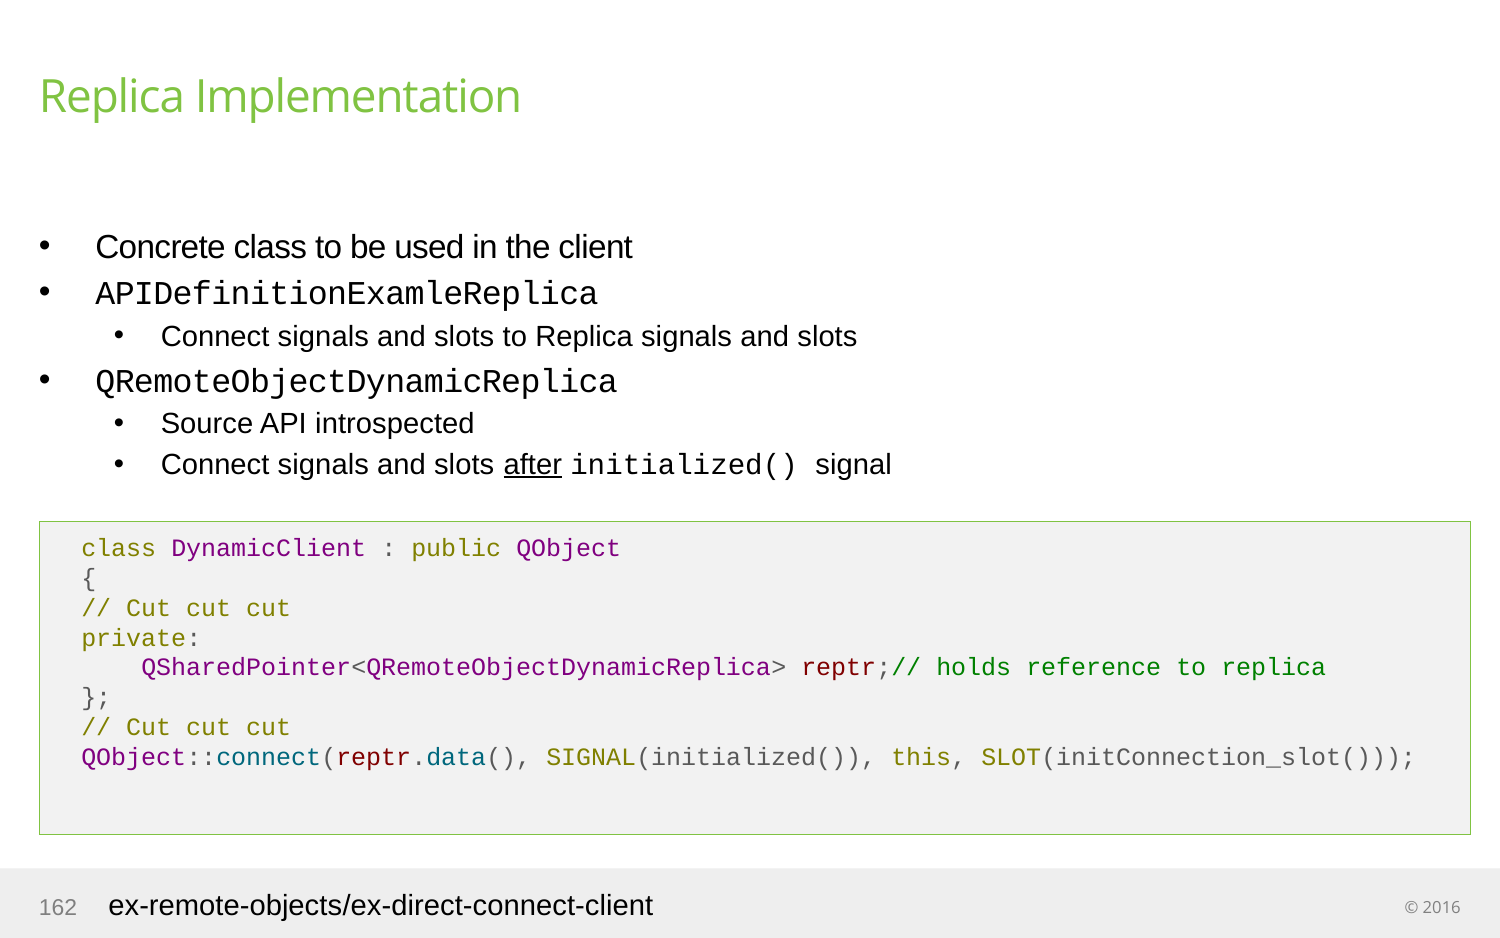

# Replica Implementation
Concrete class to be used in the client
APIDefinitionExamleReplica
Connect signals and slots to Replica signals and slots
QRemoteObjectDynamicReplica
Source API introspected
Connect signals and slots after initialized() signal

class DynamicClient : public QObject
{
// Cut cut cut
private:
    QSharedPointer<QRemoteObjectDynamicReplica> reptr;// holds reference to replica
};
// Cut cut cut
QObject::connect(reptr.data(), SIGNAL(initialized()), this, SLOT(initConnection_slot()));
162
ex-remote-objects/ex-direct-connect-client
© 2016